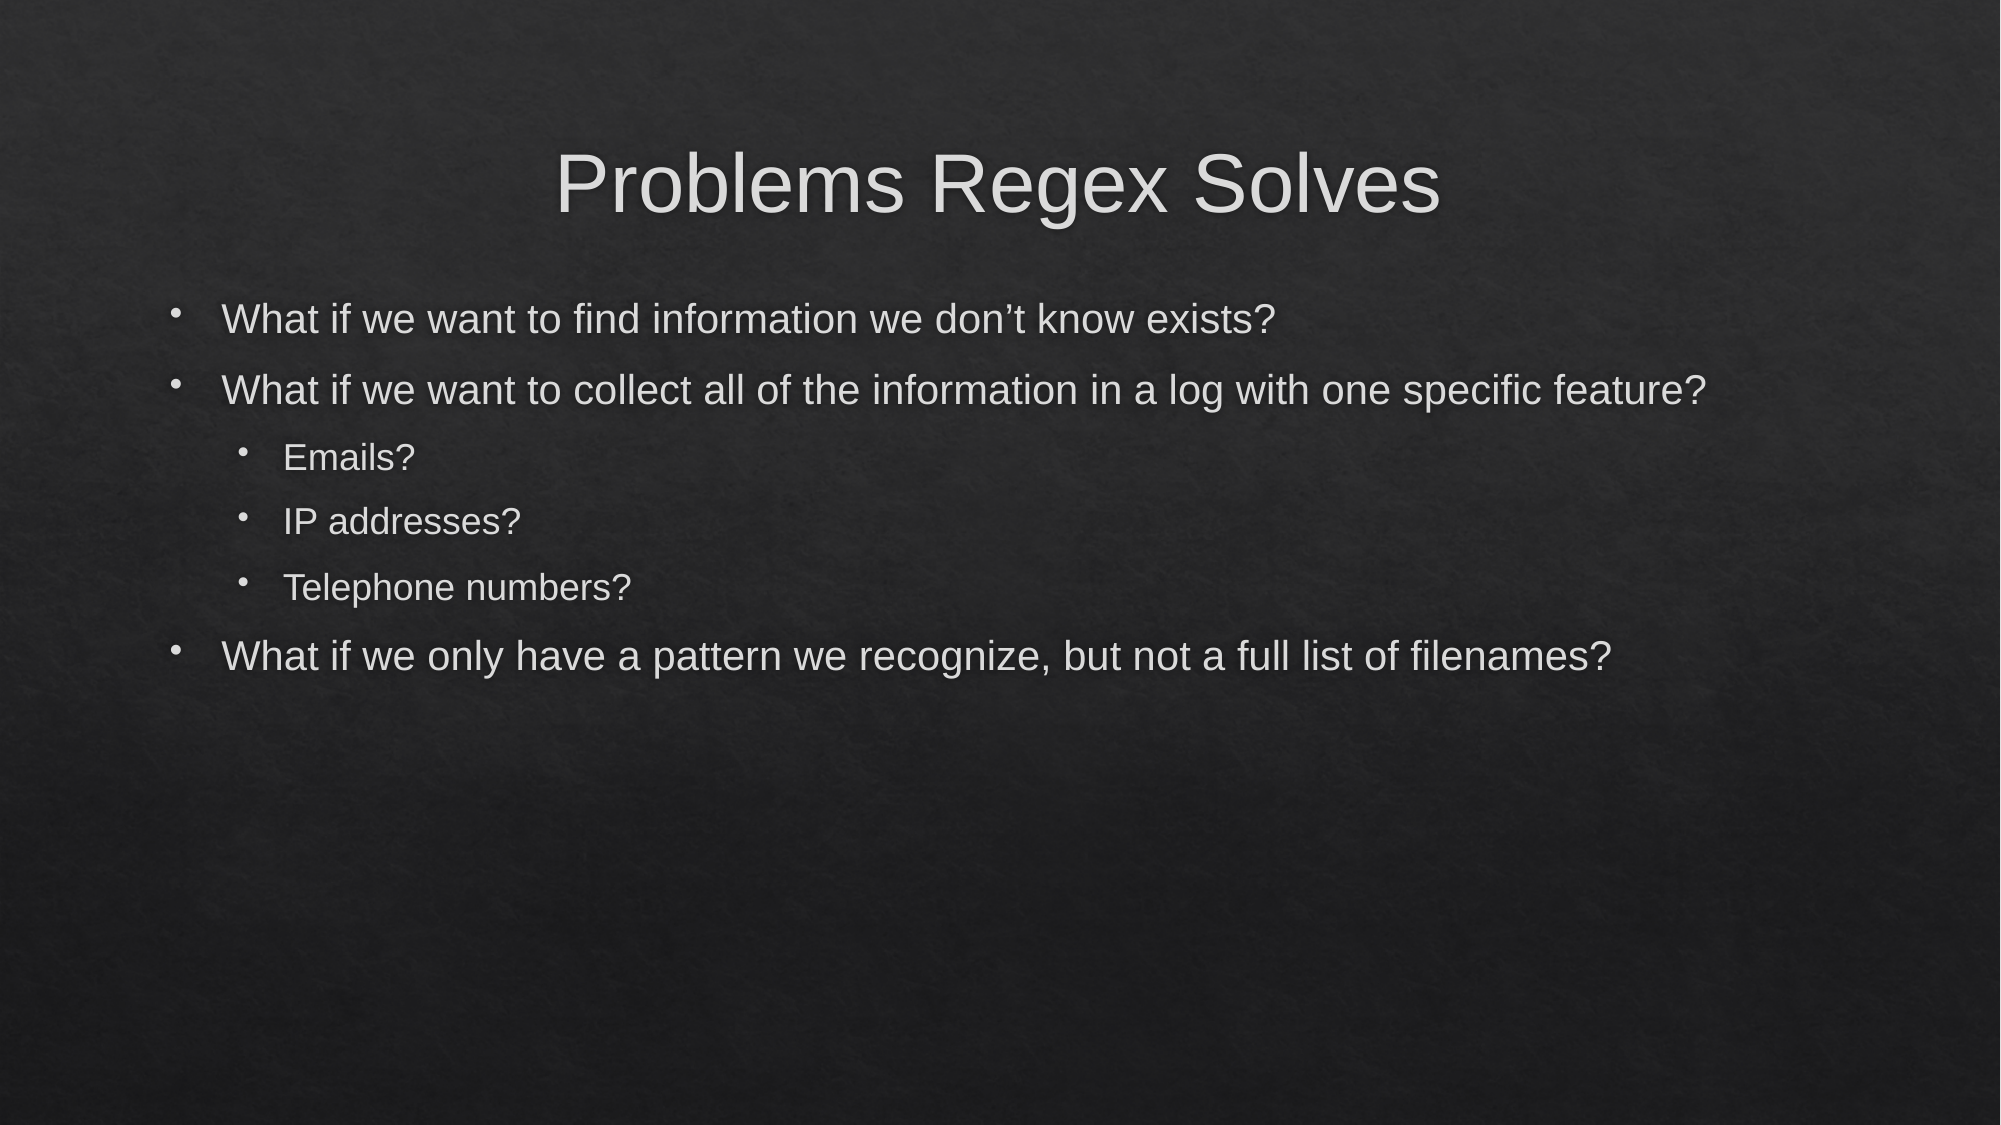

# Problems Regex Solves
What if we want to find information we don’t know exists?
What if we want to collect all of the information in a log with one specific feature?
Emails?
IP addresses?
Telephone numbers?
What if we only have a pattern we recognize, but not a full list of filenames?